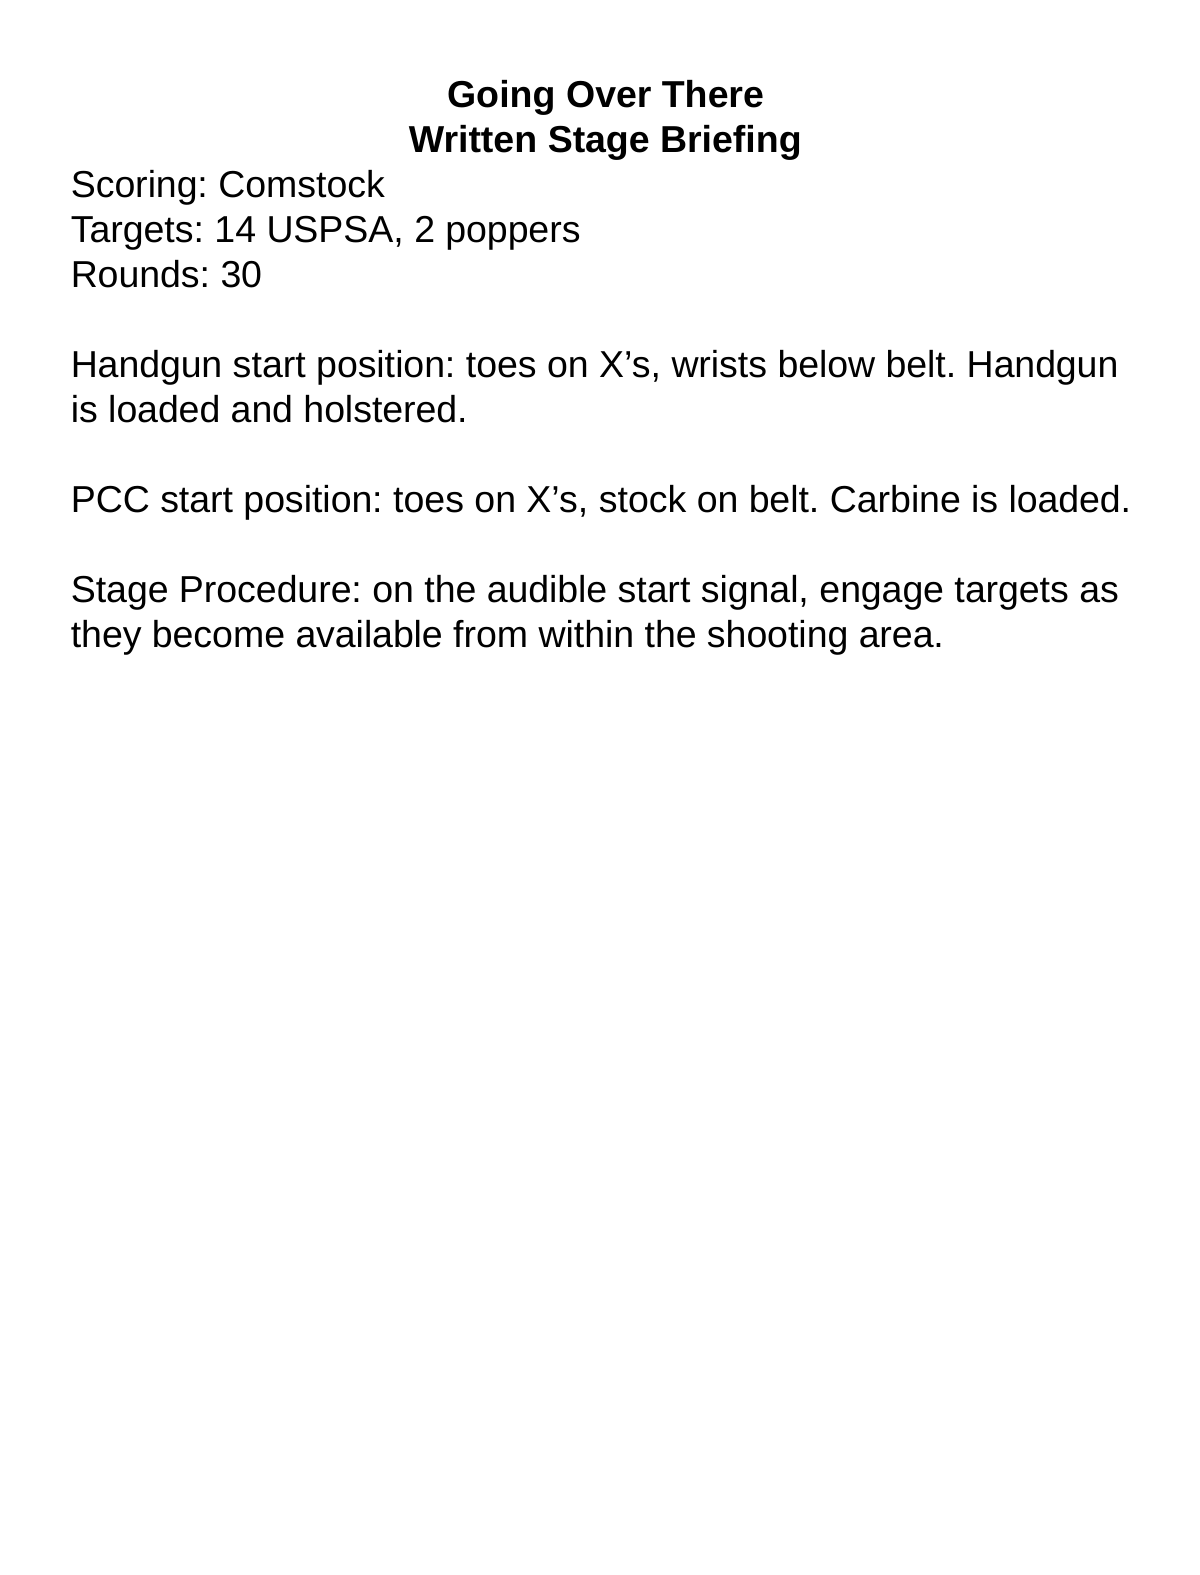

Going Over There
Written Stage Briefing
Scoring: Comstock
Targets: 14 USPSA, 2 poppers
Rounds: 30

Handgun start position: toes on X’s, wrists below belt. Handgun is loaded and holstered.

PCC start position: toes on X’s, stock on belt. Carbine is loaded.

Stage Procedure: on the audible start signal, engage targets as they become available from within the shooting area.